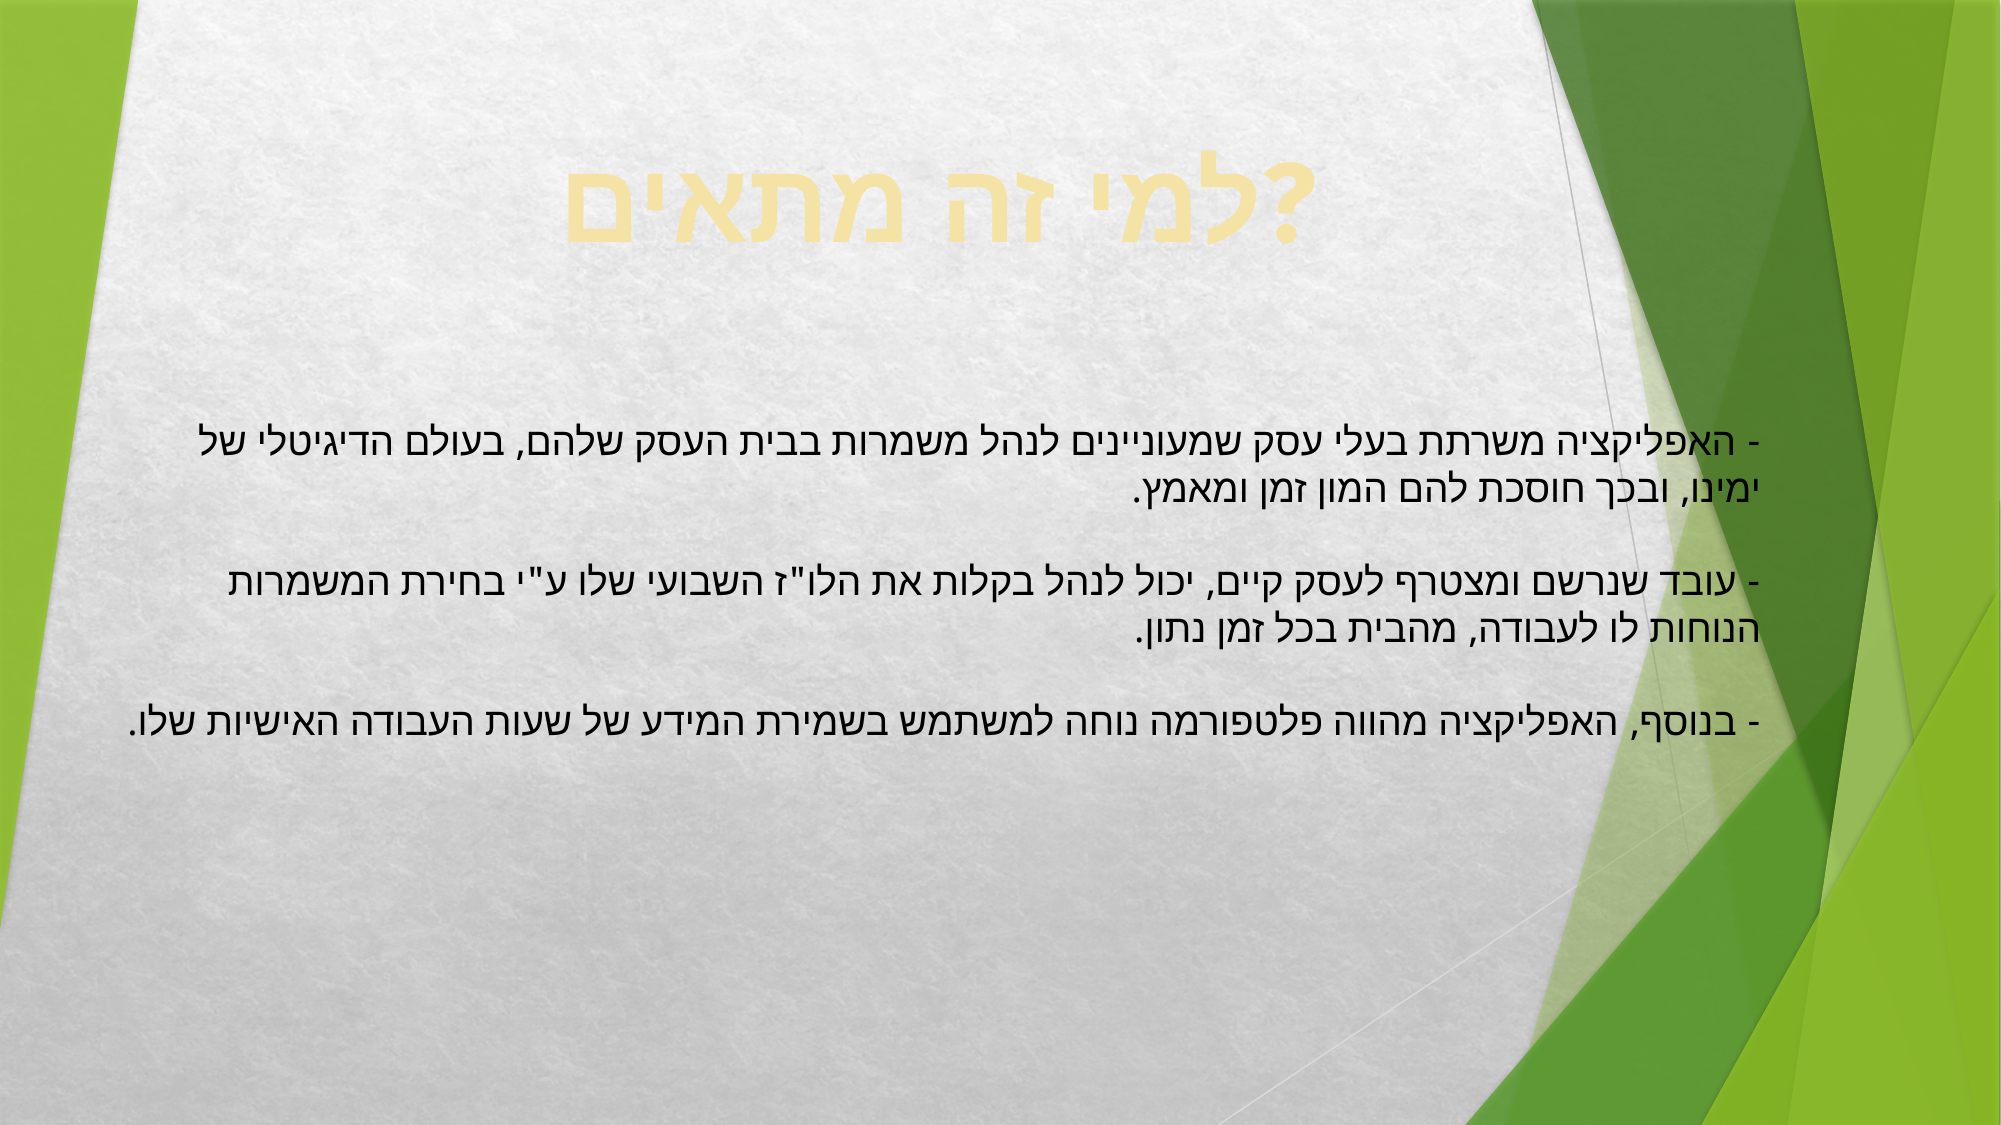

למי זה מתאים?
# - האפליקציה משרתת בעלי עסק שמעוניינים לנהל משמרות בבית העסק שלהם, בעולם הדיגיטלי של ימינו, ובכך חוסכת להם המון זמן ומאמץ. - עובד שנרשם ומצטרף לעסק קיים, יכול לנהל בקלות את הלו"ז השבועי שלו ע"י בחירת המשמרות הנוחות לו לעבודה, מהבית בכל זמן נתון. - בנוסף, האפליקציה מהווה פלטפורמה נוחה למשתמש בשמירת המידע של שעות העבודה האישיות שלו.